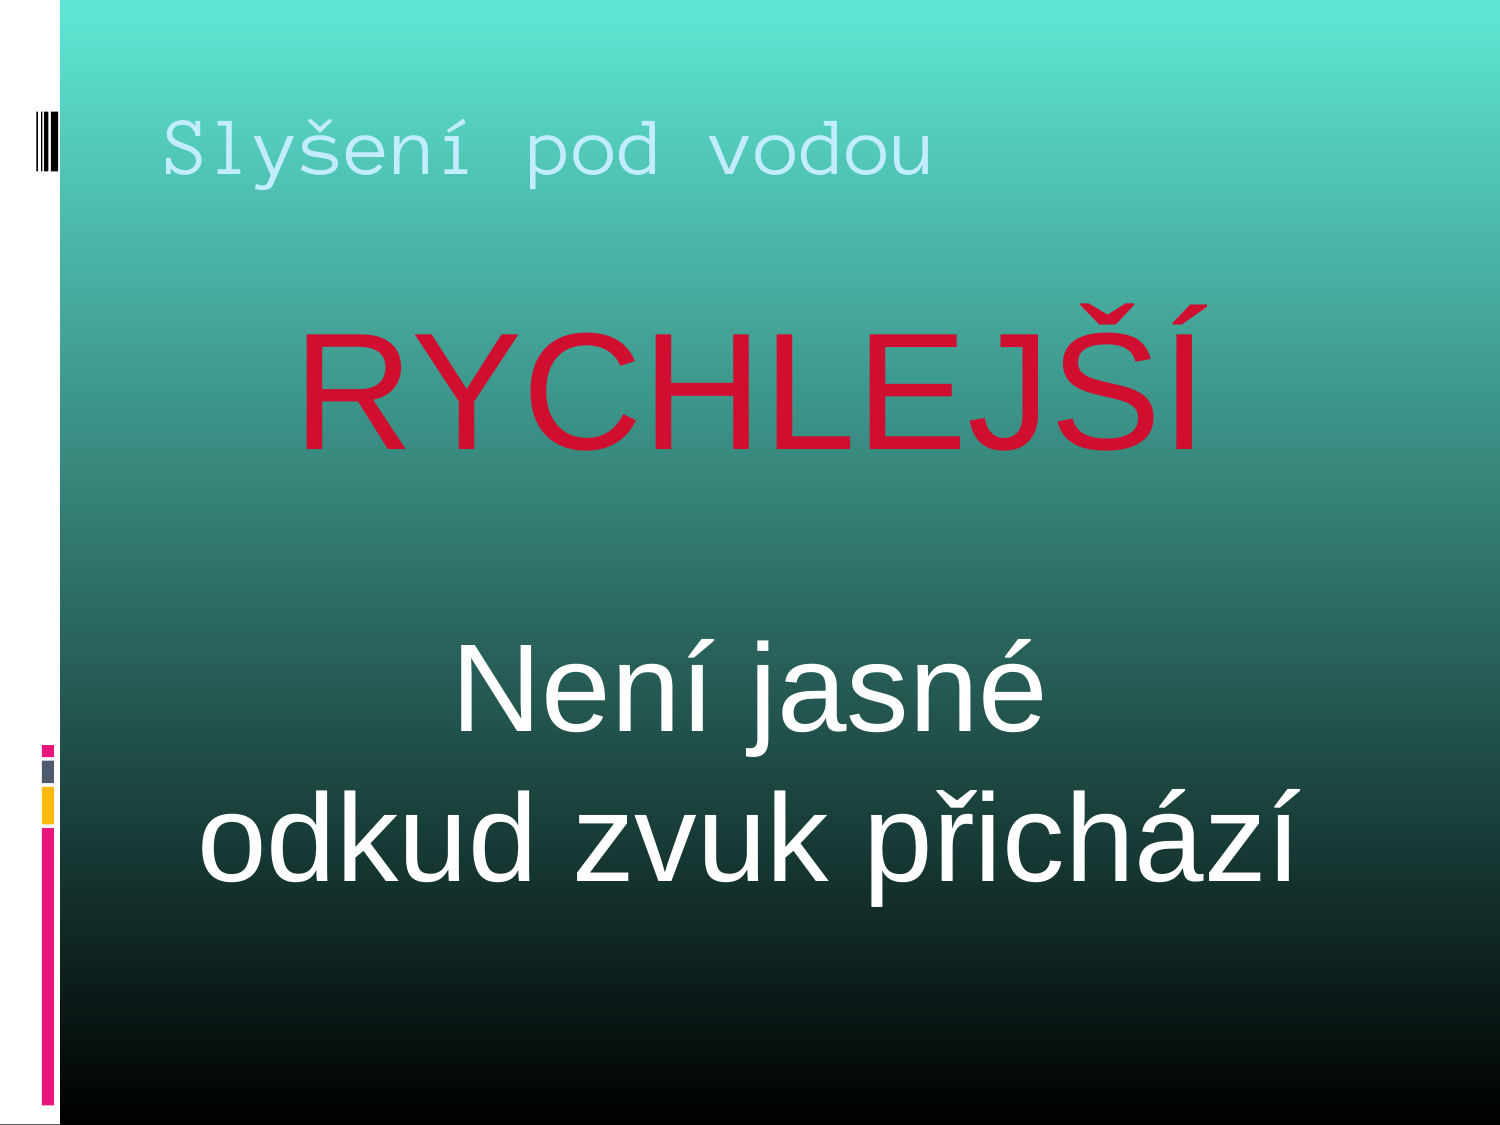

# Slyšení pod vodou
RYCHLEJŠÍ
Není jasné
odkud zvuk přichází